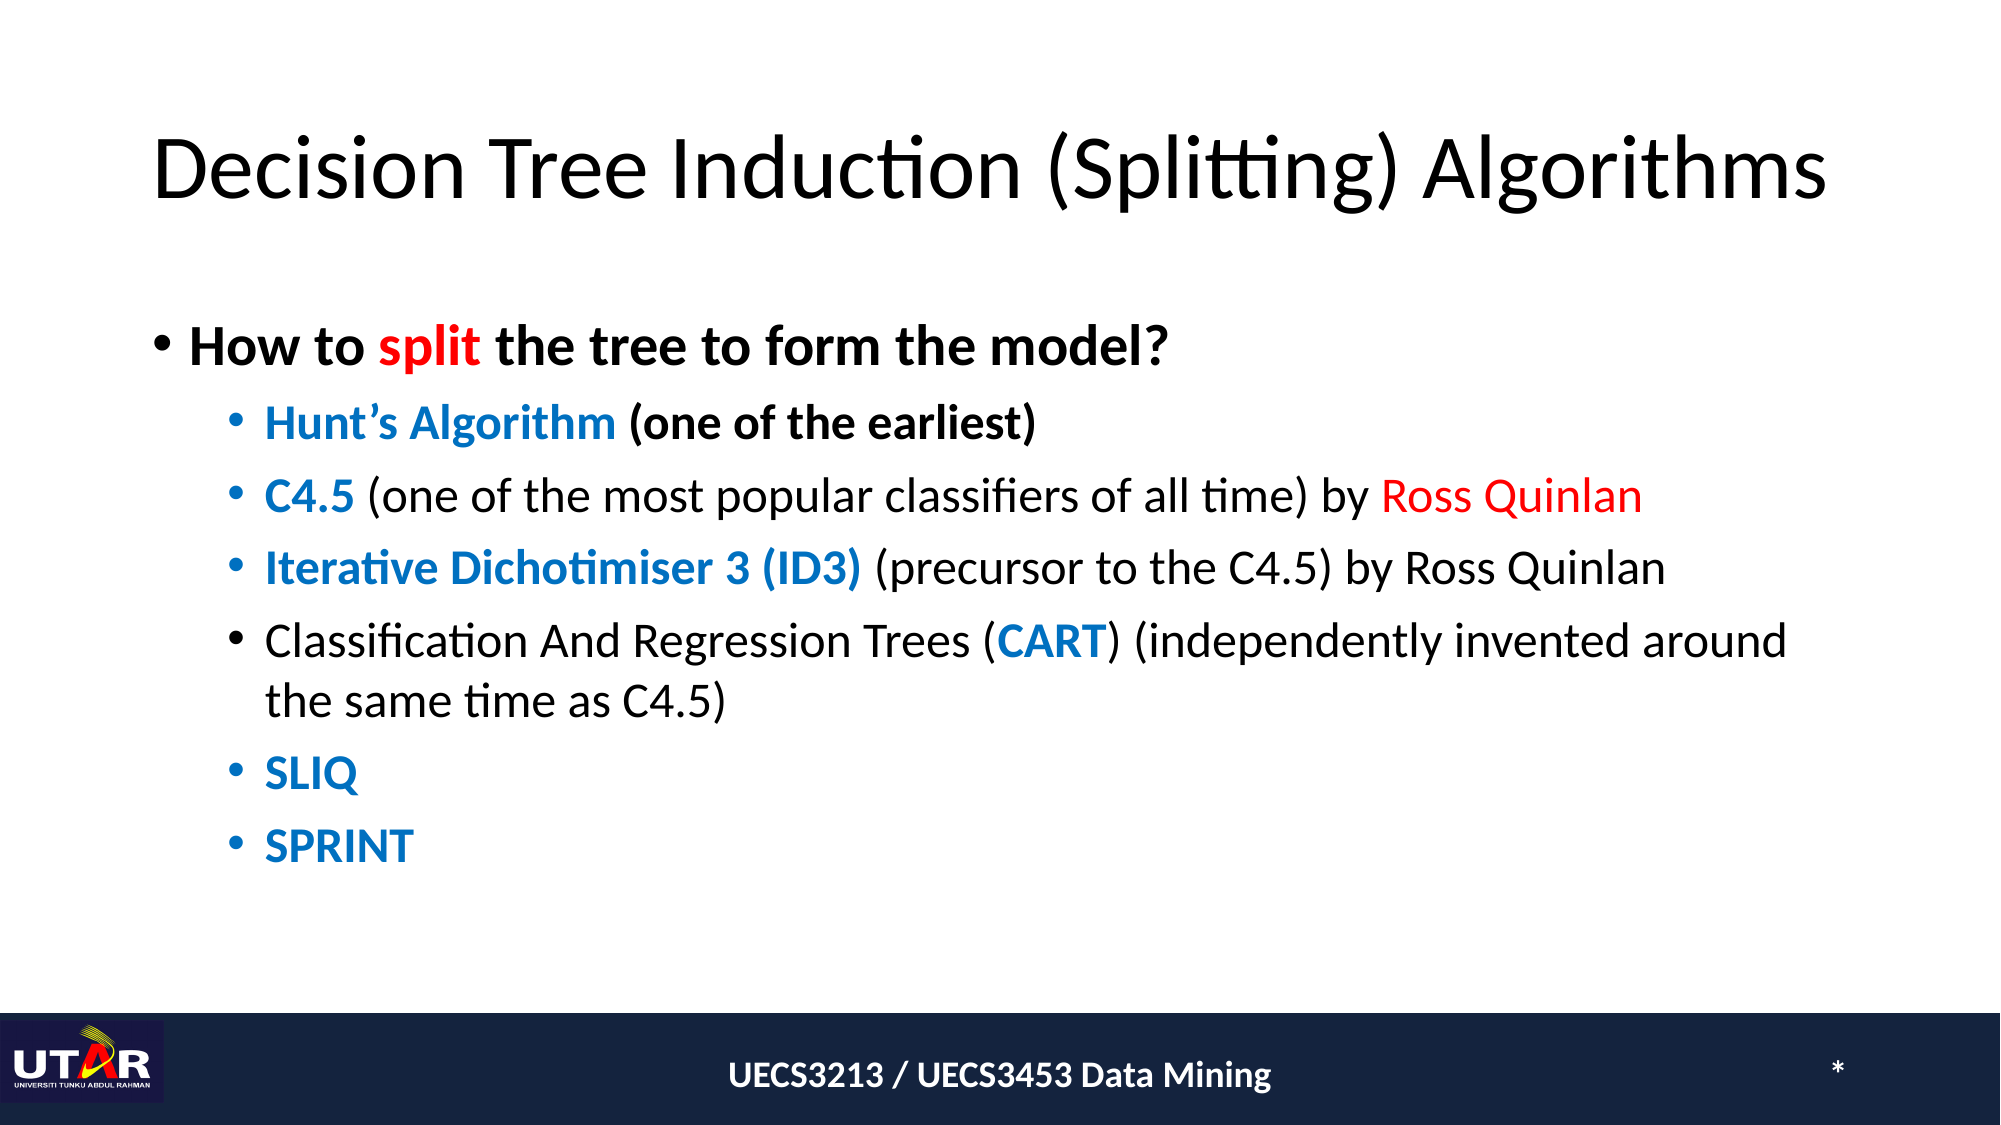

# Decision Tree Induction (Splitting) Algorithms
How to split the tree to form the model?
Hunt’s Algorithm (one of the earliest)
C4.5 (one of the most popular classifiers of all time) by Ross Quinlan
Iterative Dichotimiser 3 (ID3) (precursor to the C4.5) by Ross Quinlan
Classification And Regression Trees (CART) (independently invented around the same time as C4.5)
SLIQ
SPRINT

UECS3213 / UECS3453 Data Mining
*